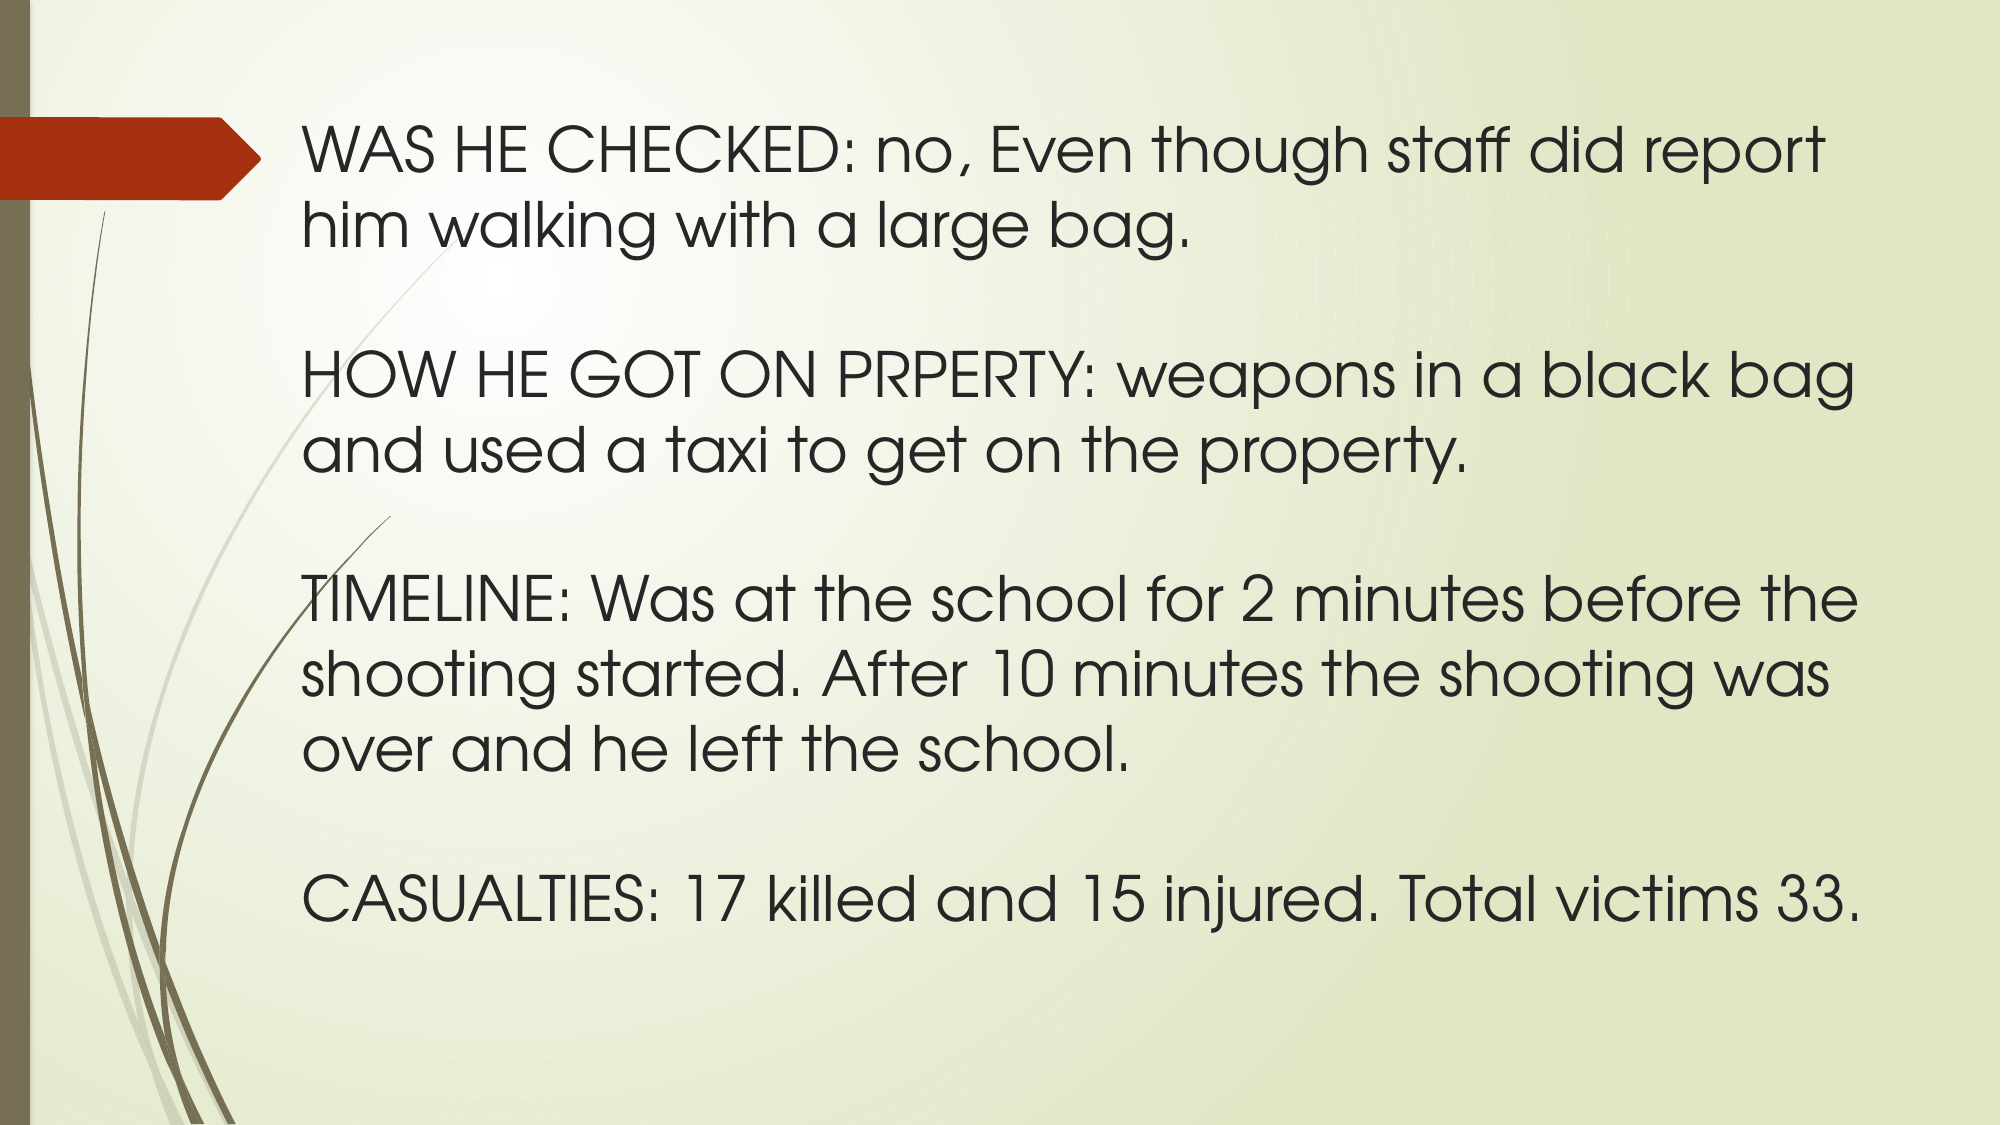

# WAS HE CHECKED: no, Even though staff did report him walking with a large bag. HOW HE GOT ON PRPERTY: weapons in a black bag and used a taxi to get on the property. TIMELINE: Was at the school for 2 minutes before the shooting started. After 10 minutes the shooting was over and he left the school. CASUALTIES: 17 killed and 15 injured. Total victims 33.